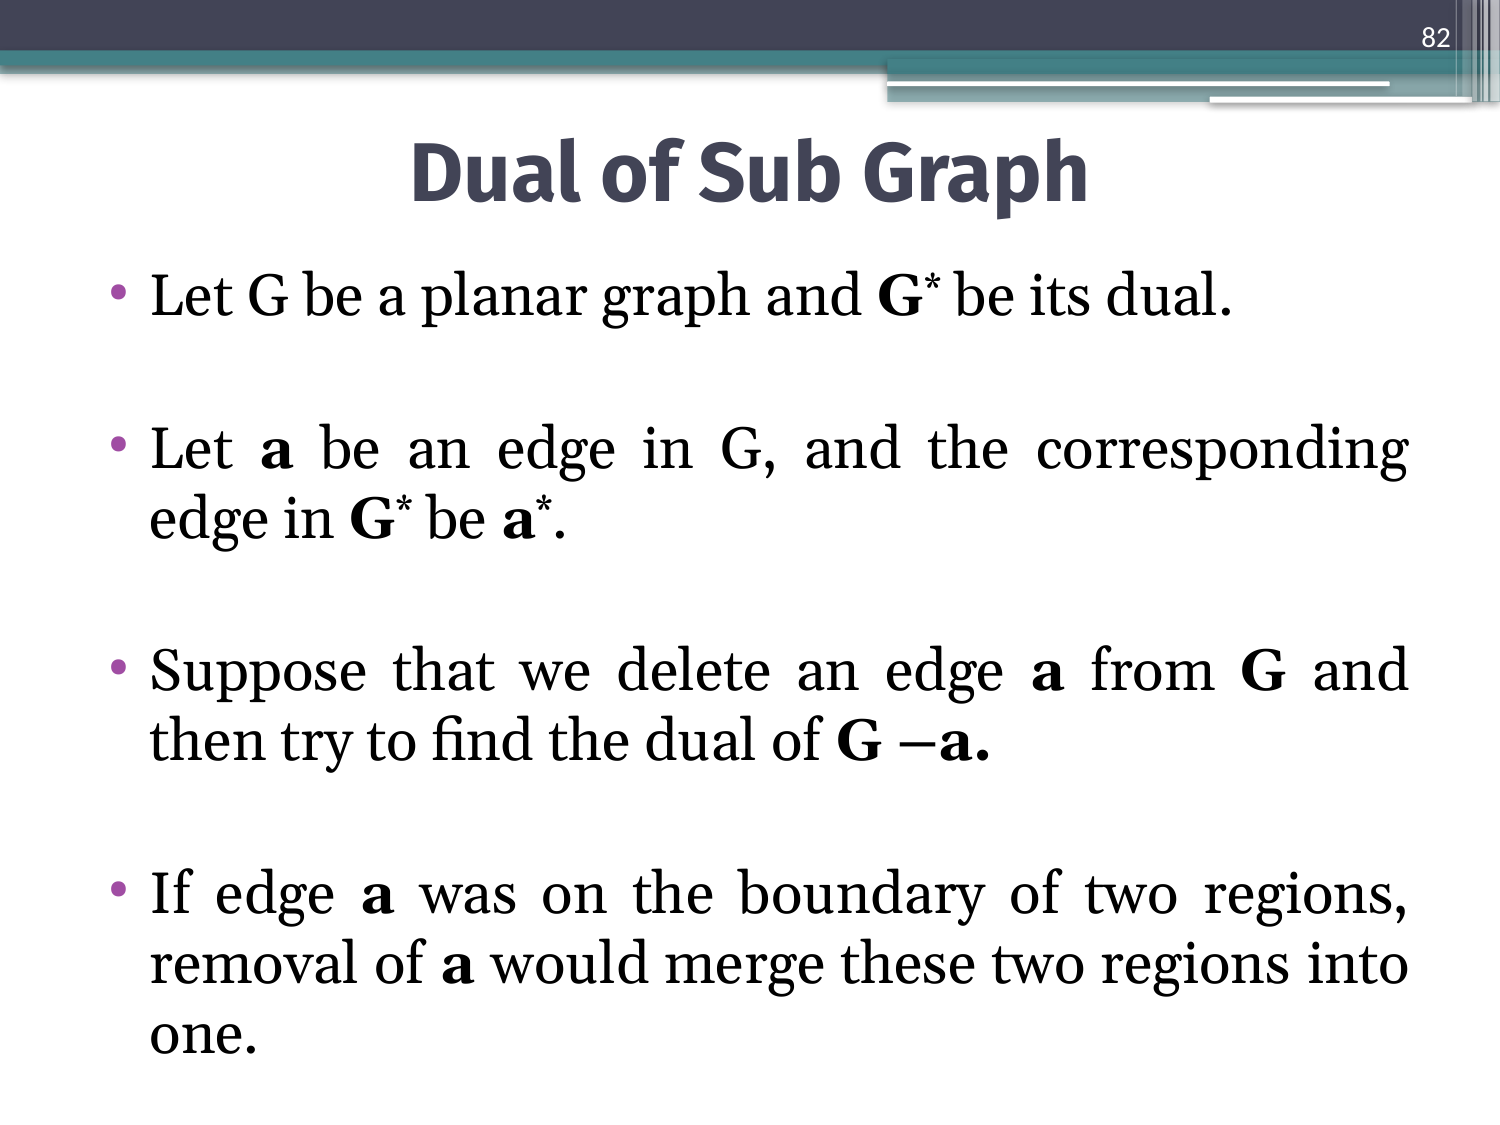

82
# Dual of Sub Graph
Let G be a planar graph and G* be its dual.

Let a be an edge in G, and the corresponding edge in G* be a*.

Suppose that we delete an edge a from G and then try to find the dual of G –a.

If edge a was on the boundary of two regions, removal of a would merge these two regions into one.